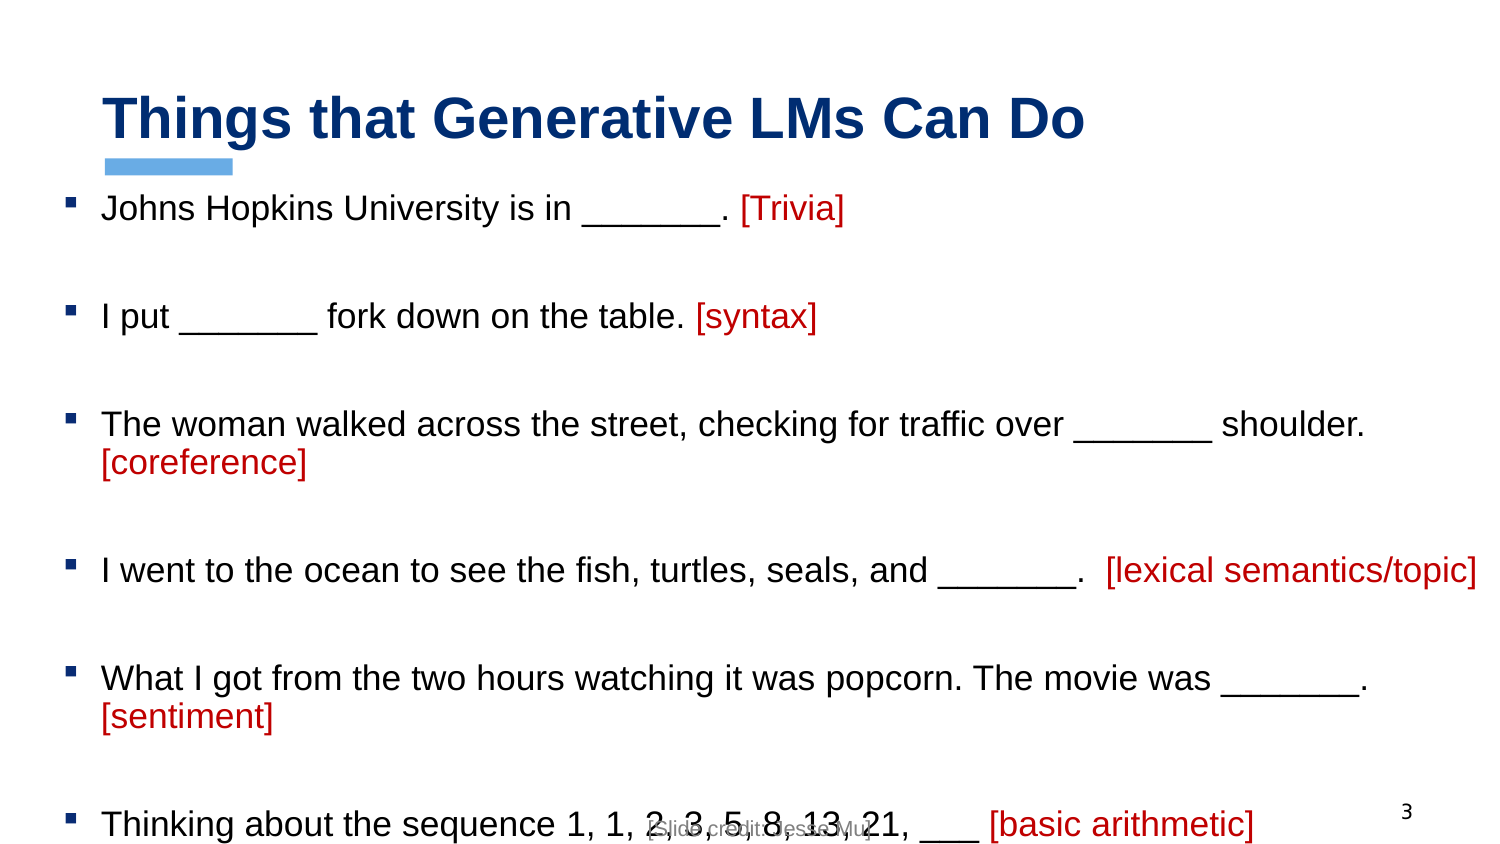

# Things that Generative LMs Can Do
Johns Hopkins University is in _______. [Trivia]

I put _______ fork down on the table. [syntax]

The woman walked across the street, checking for traffic over _______ shoulder. [coreference]

I went to the ocean to see the fish, turtles, seals, and _______.  [lexical semantics/topic]

What I got from the two hours watching it was popcorn. The movie was _______.  [sentiment]

Thinking about the sequence 1, 1, 2, 3, 5, 8, 13, 21, ___ [basic arithmetic]
[Slide credit: Jesse Mu]